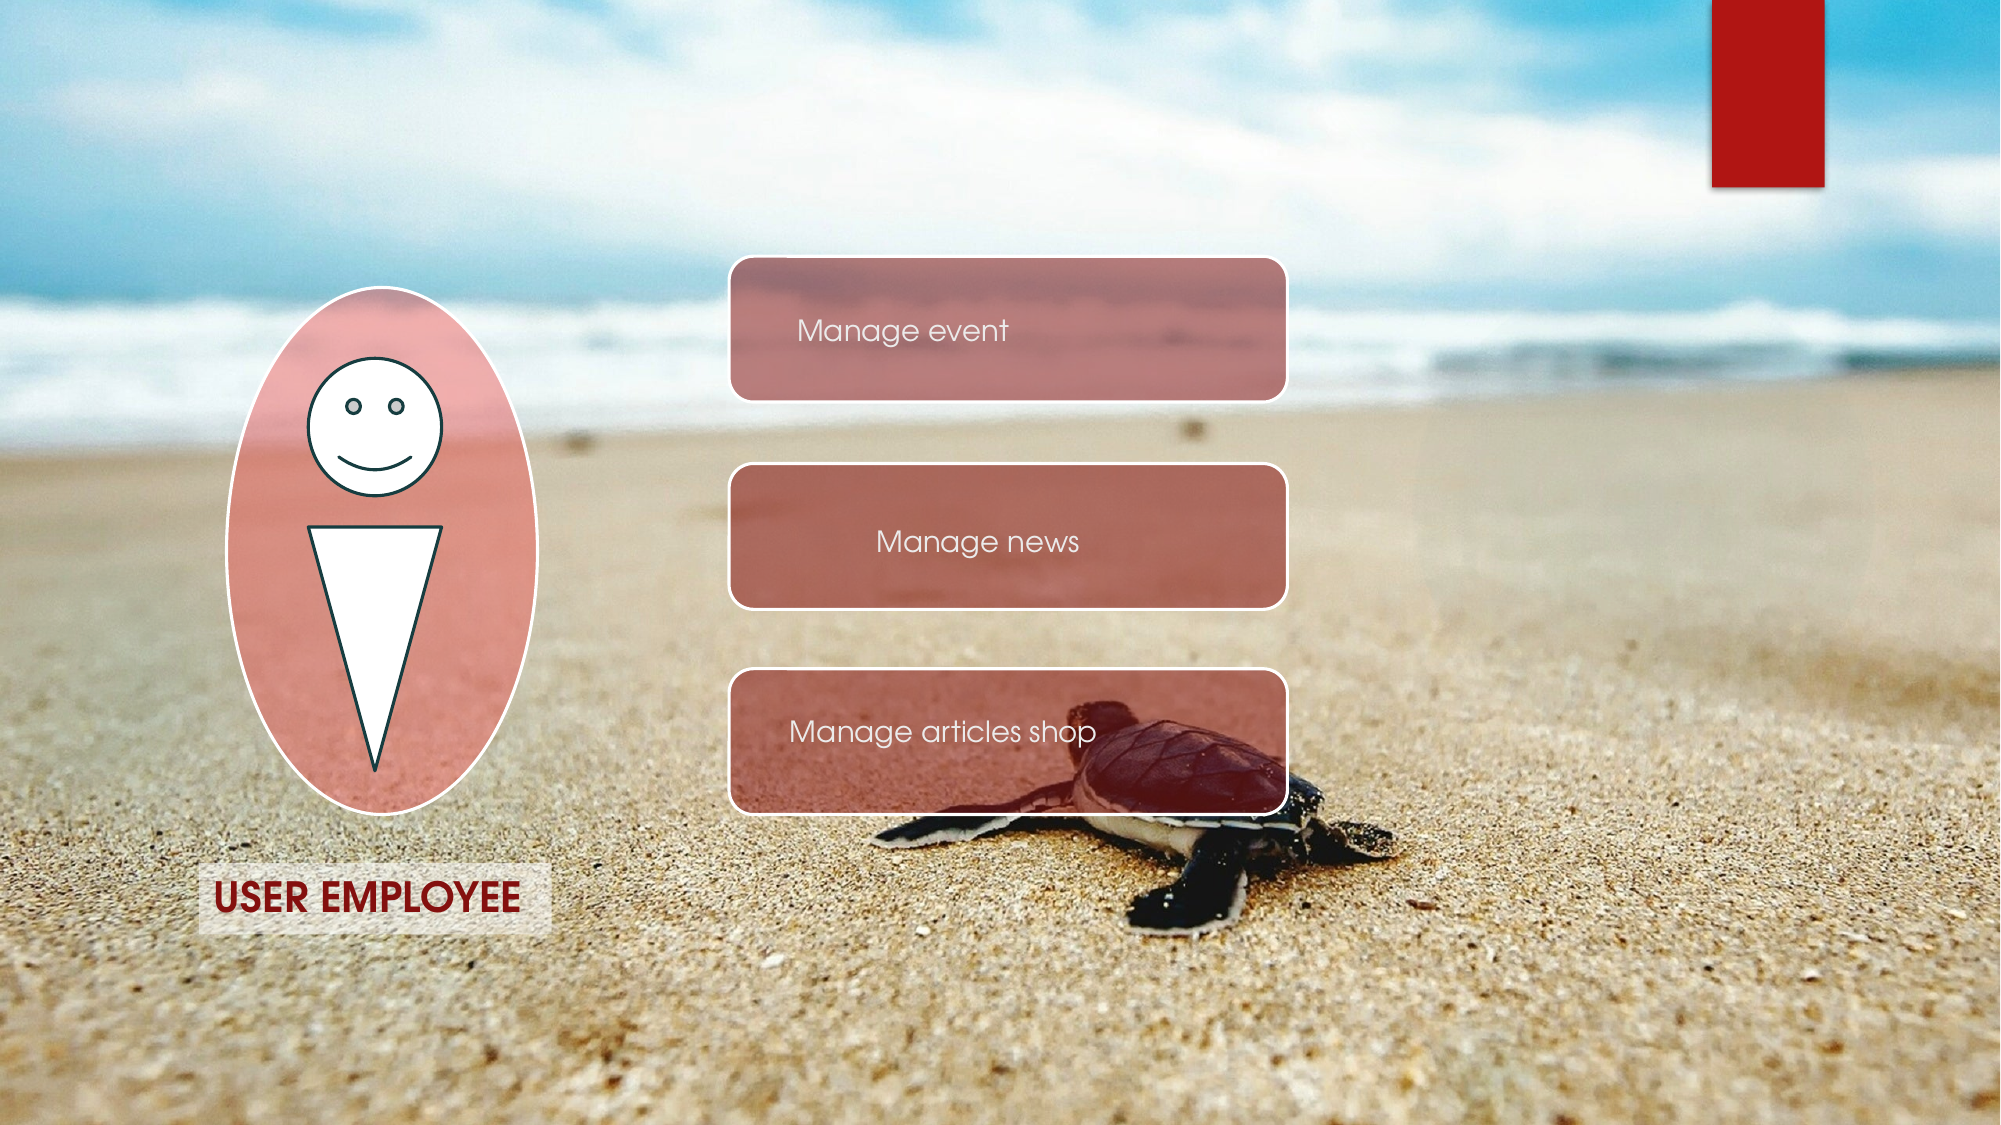

Manage event

	Manage news

Manage articles shop
USER EMPLOYEE